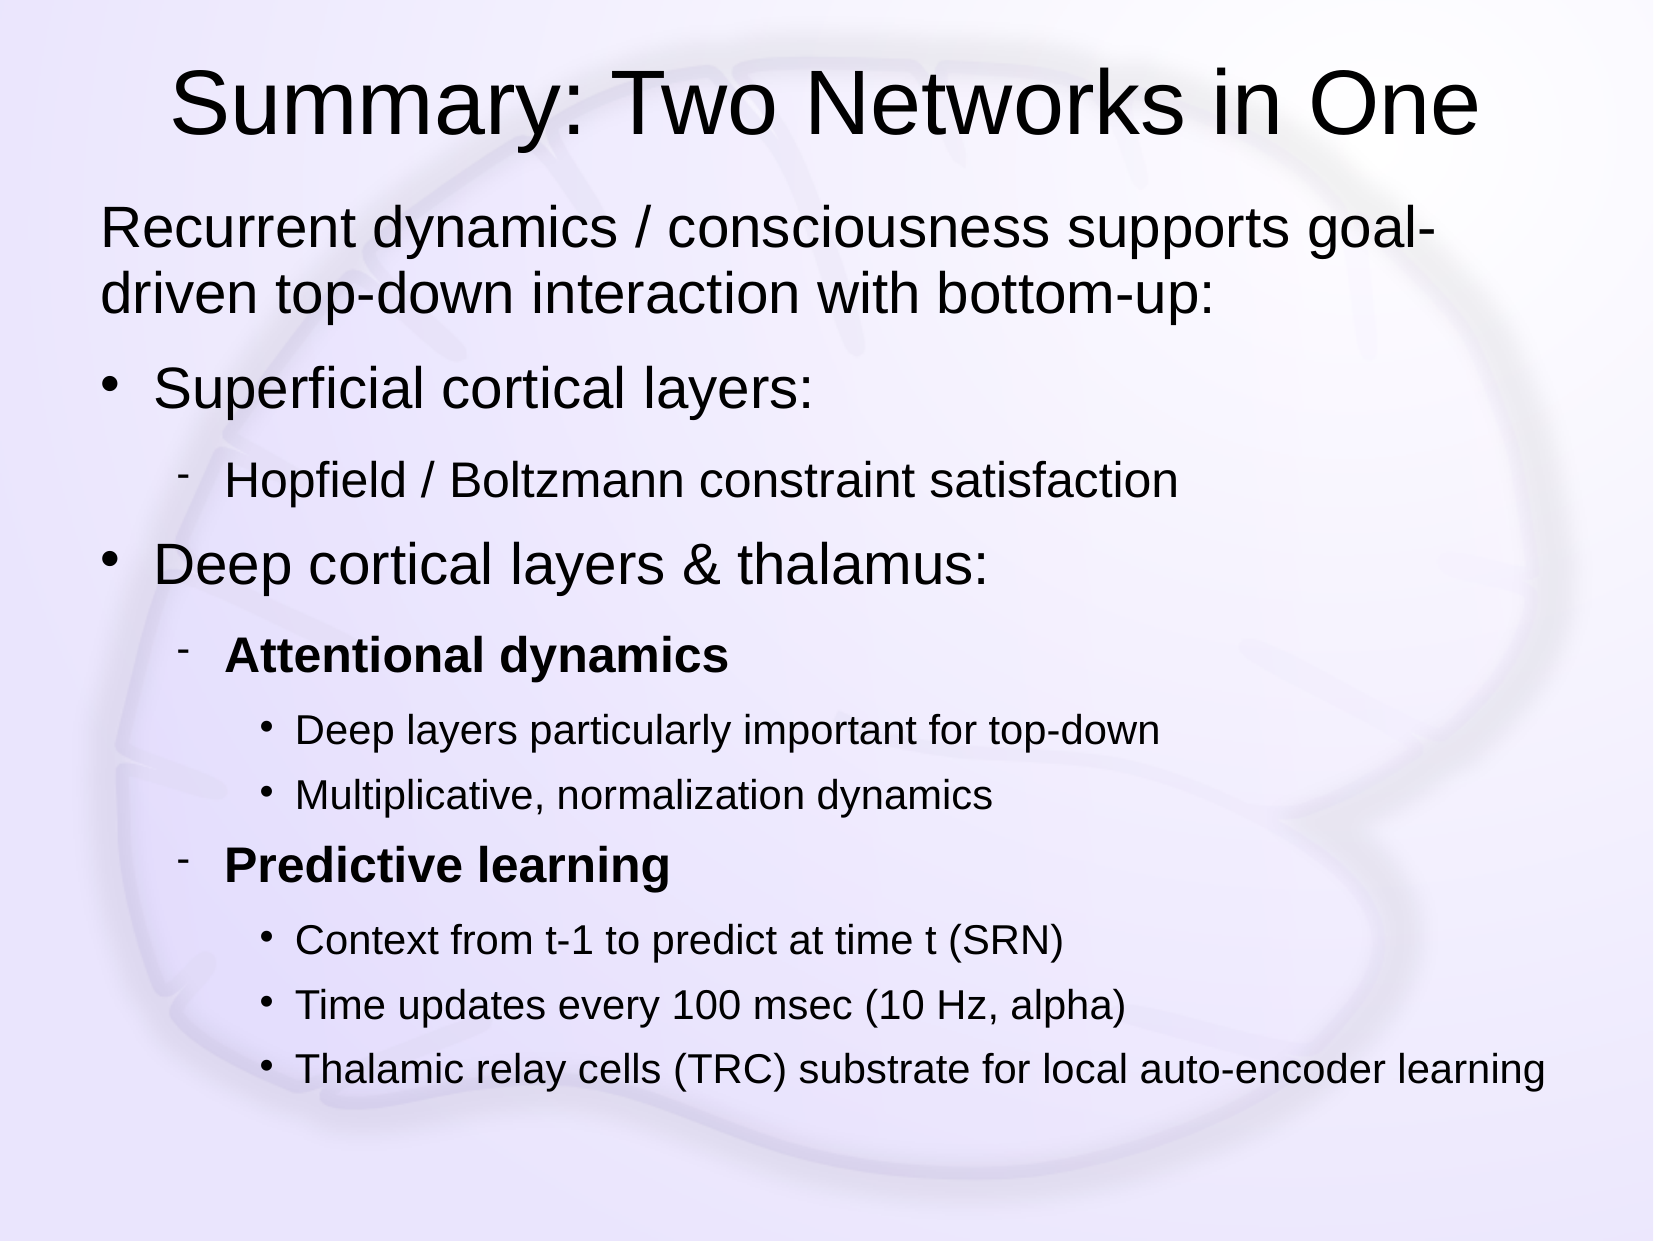

# Summary: Two Networks in One
Recurrent dynamics / consciousness supports goal-driven top-down interaction with bottom-up:
Superficial cortical layers:
Hopfield / Boltzmann constraint satisfaction
Deep cortical layers & thalamus:
Attentional dynamics
Deep layers particularly important for top-down
Multiplicative, normalization dynamics
Predictive learning
Context from t-1 to predict at time t (SRN)
Time updates every 100 msec (10 Hz, alpha)
Thalamic relay cells (TRC) substrate for local auto-encoder learning